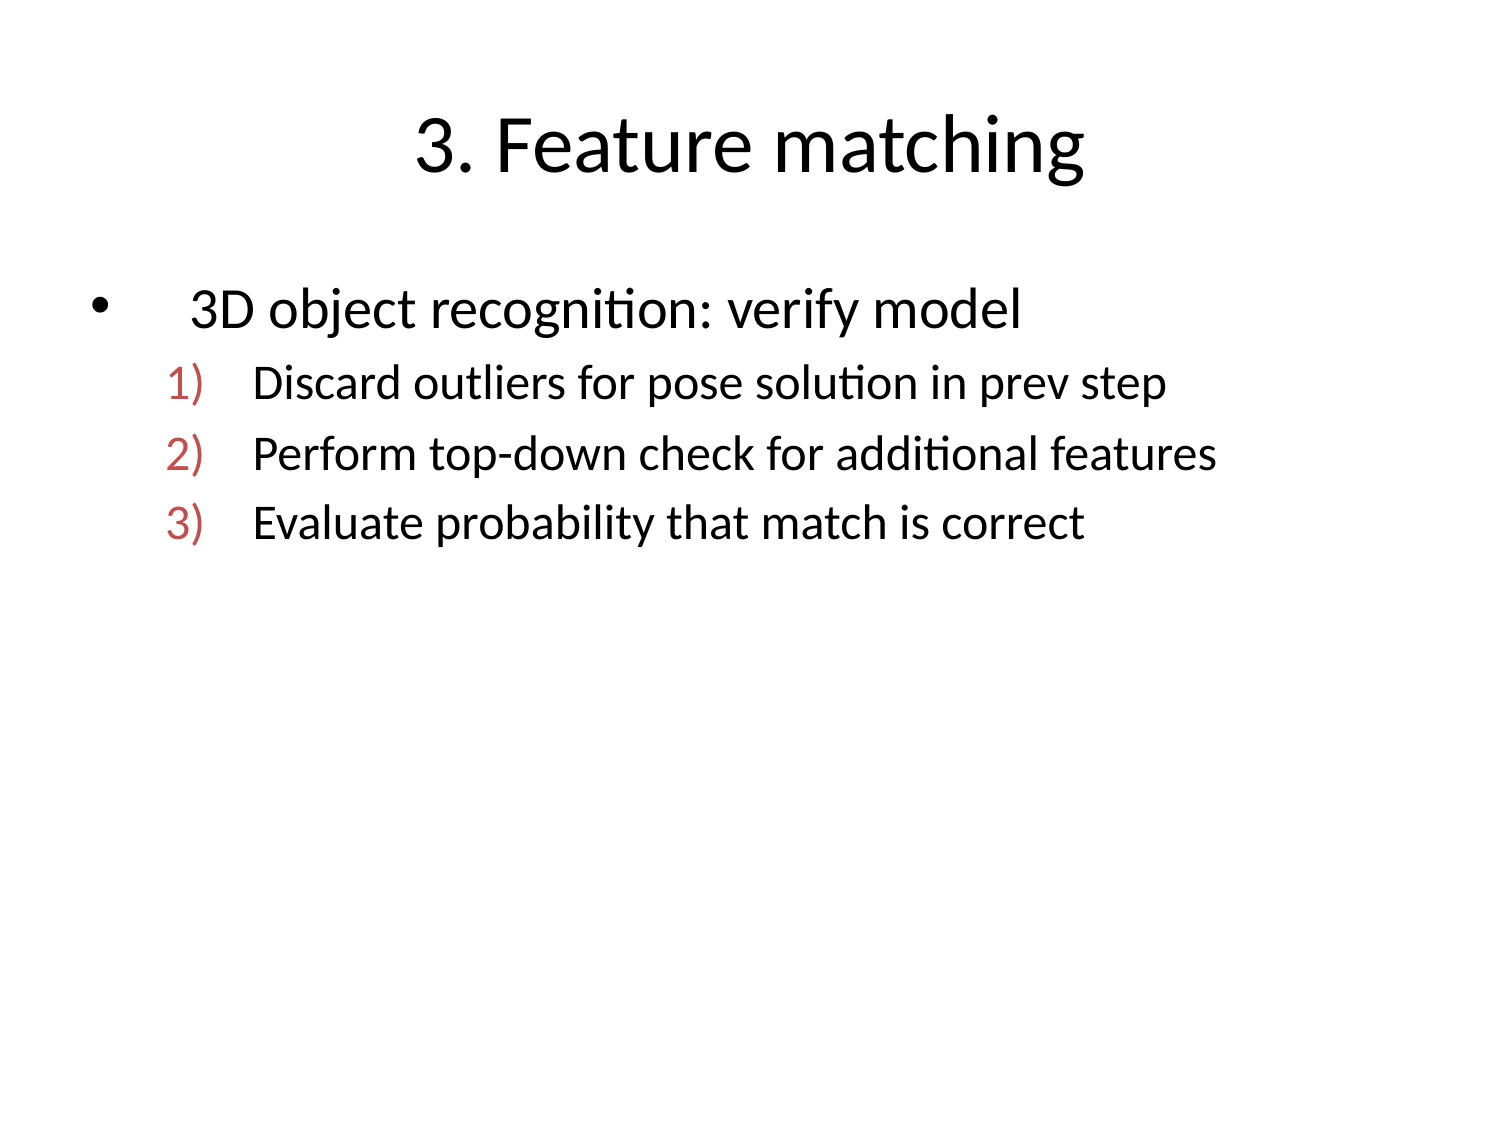

# 3. Feature matching
3D object recognition: verify model
Discard outliers for pose solution in prev step
Perform top-down check for additional features
Evaluate probability that match is correct